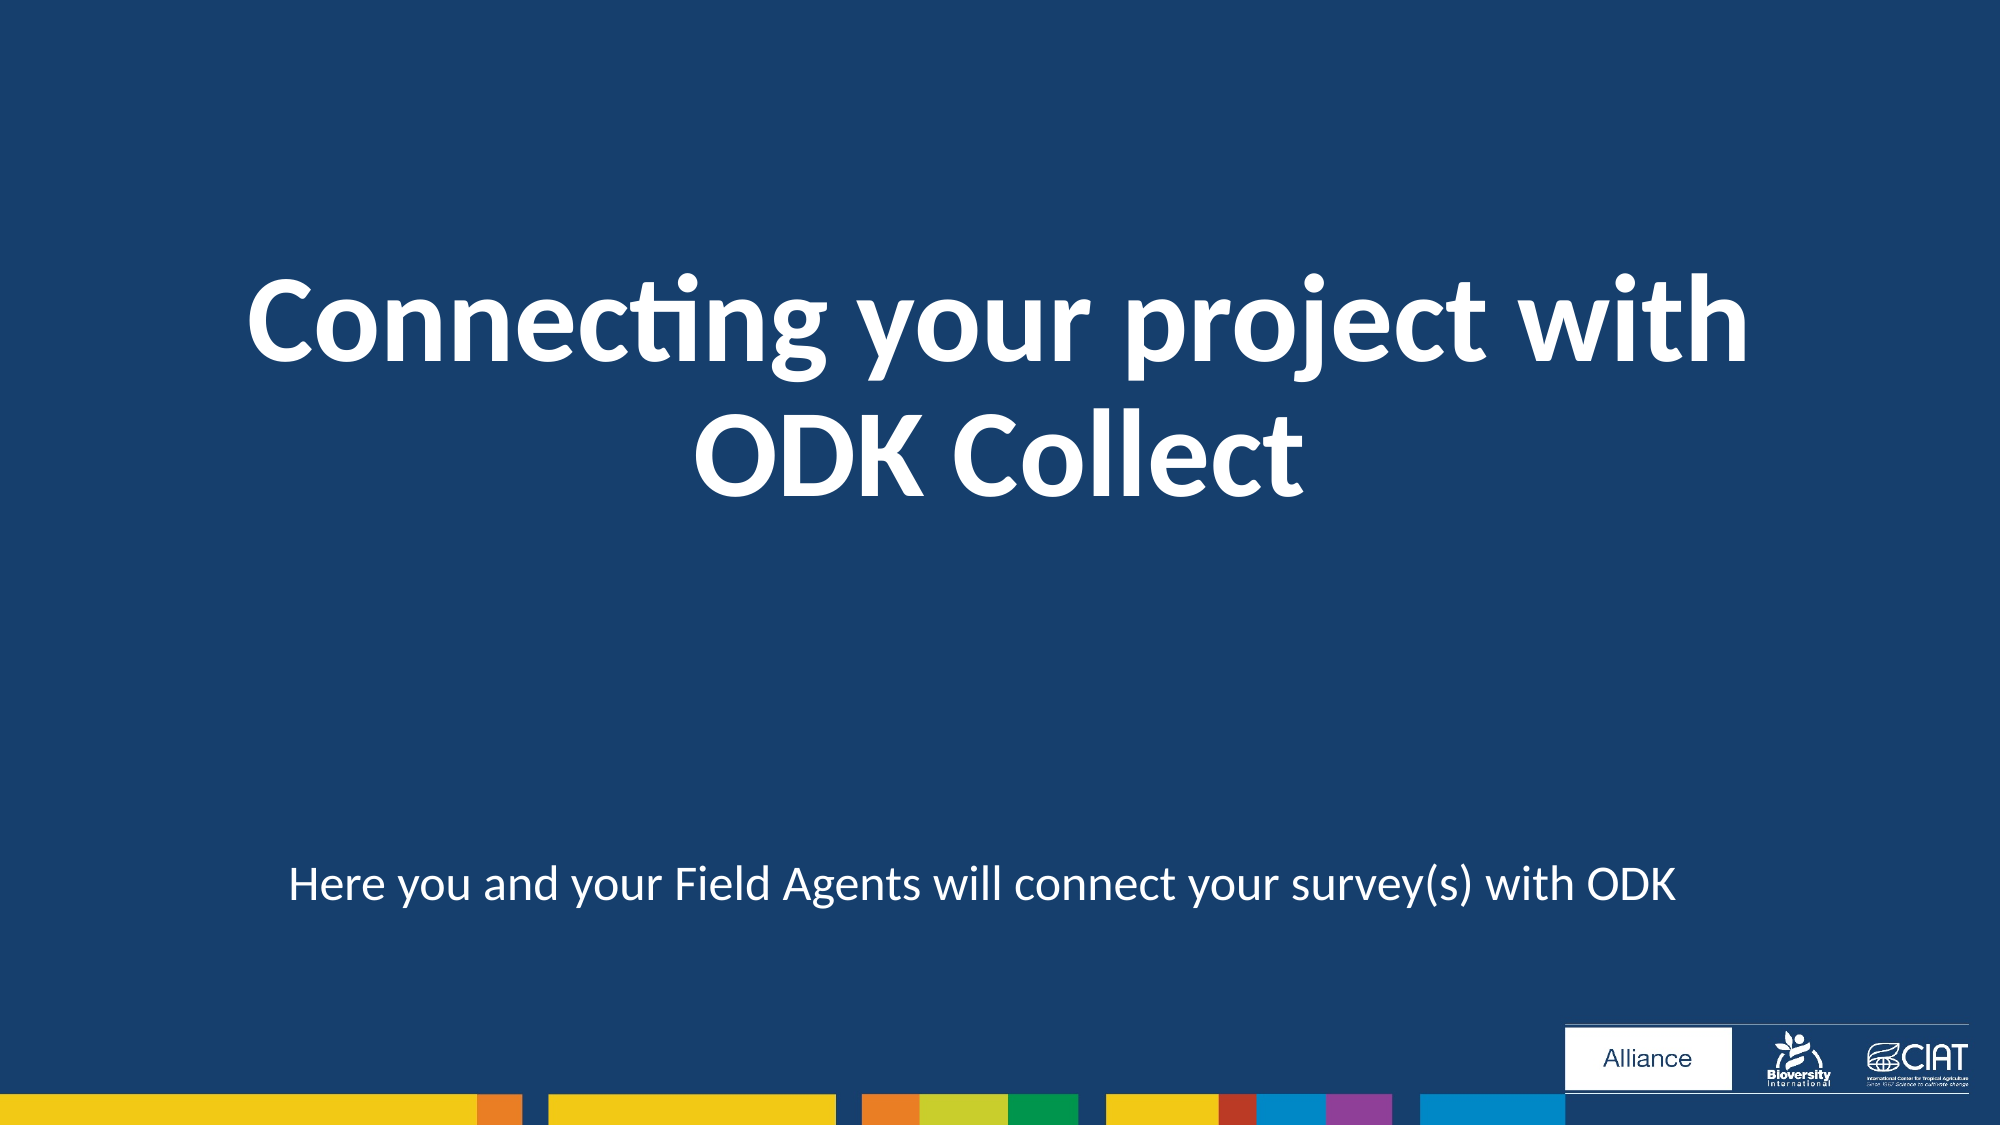

Connecting your project with ODK Collect
Here you and your Field Agents will connect your survey(s) with ODK